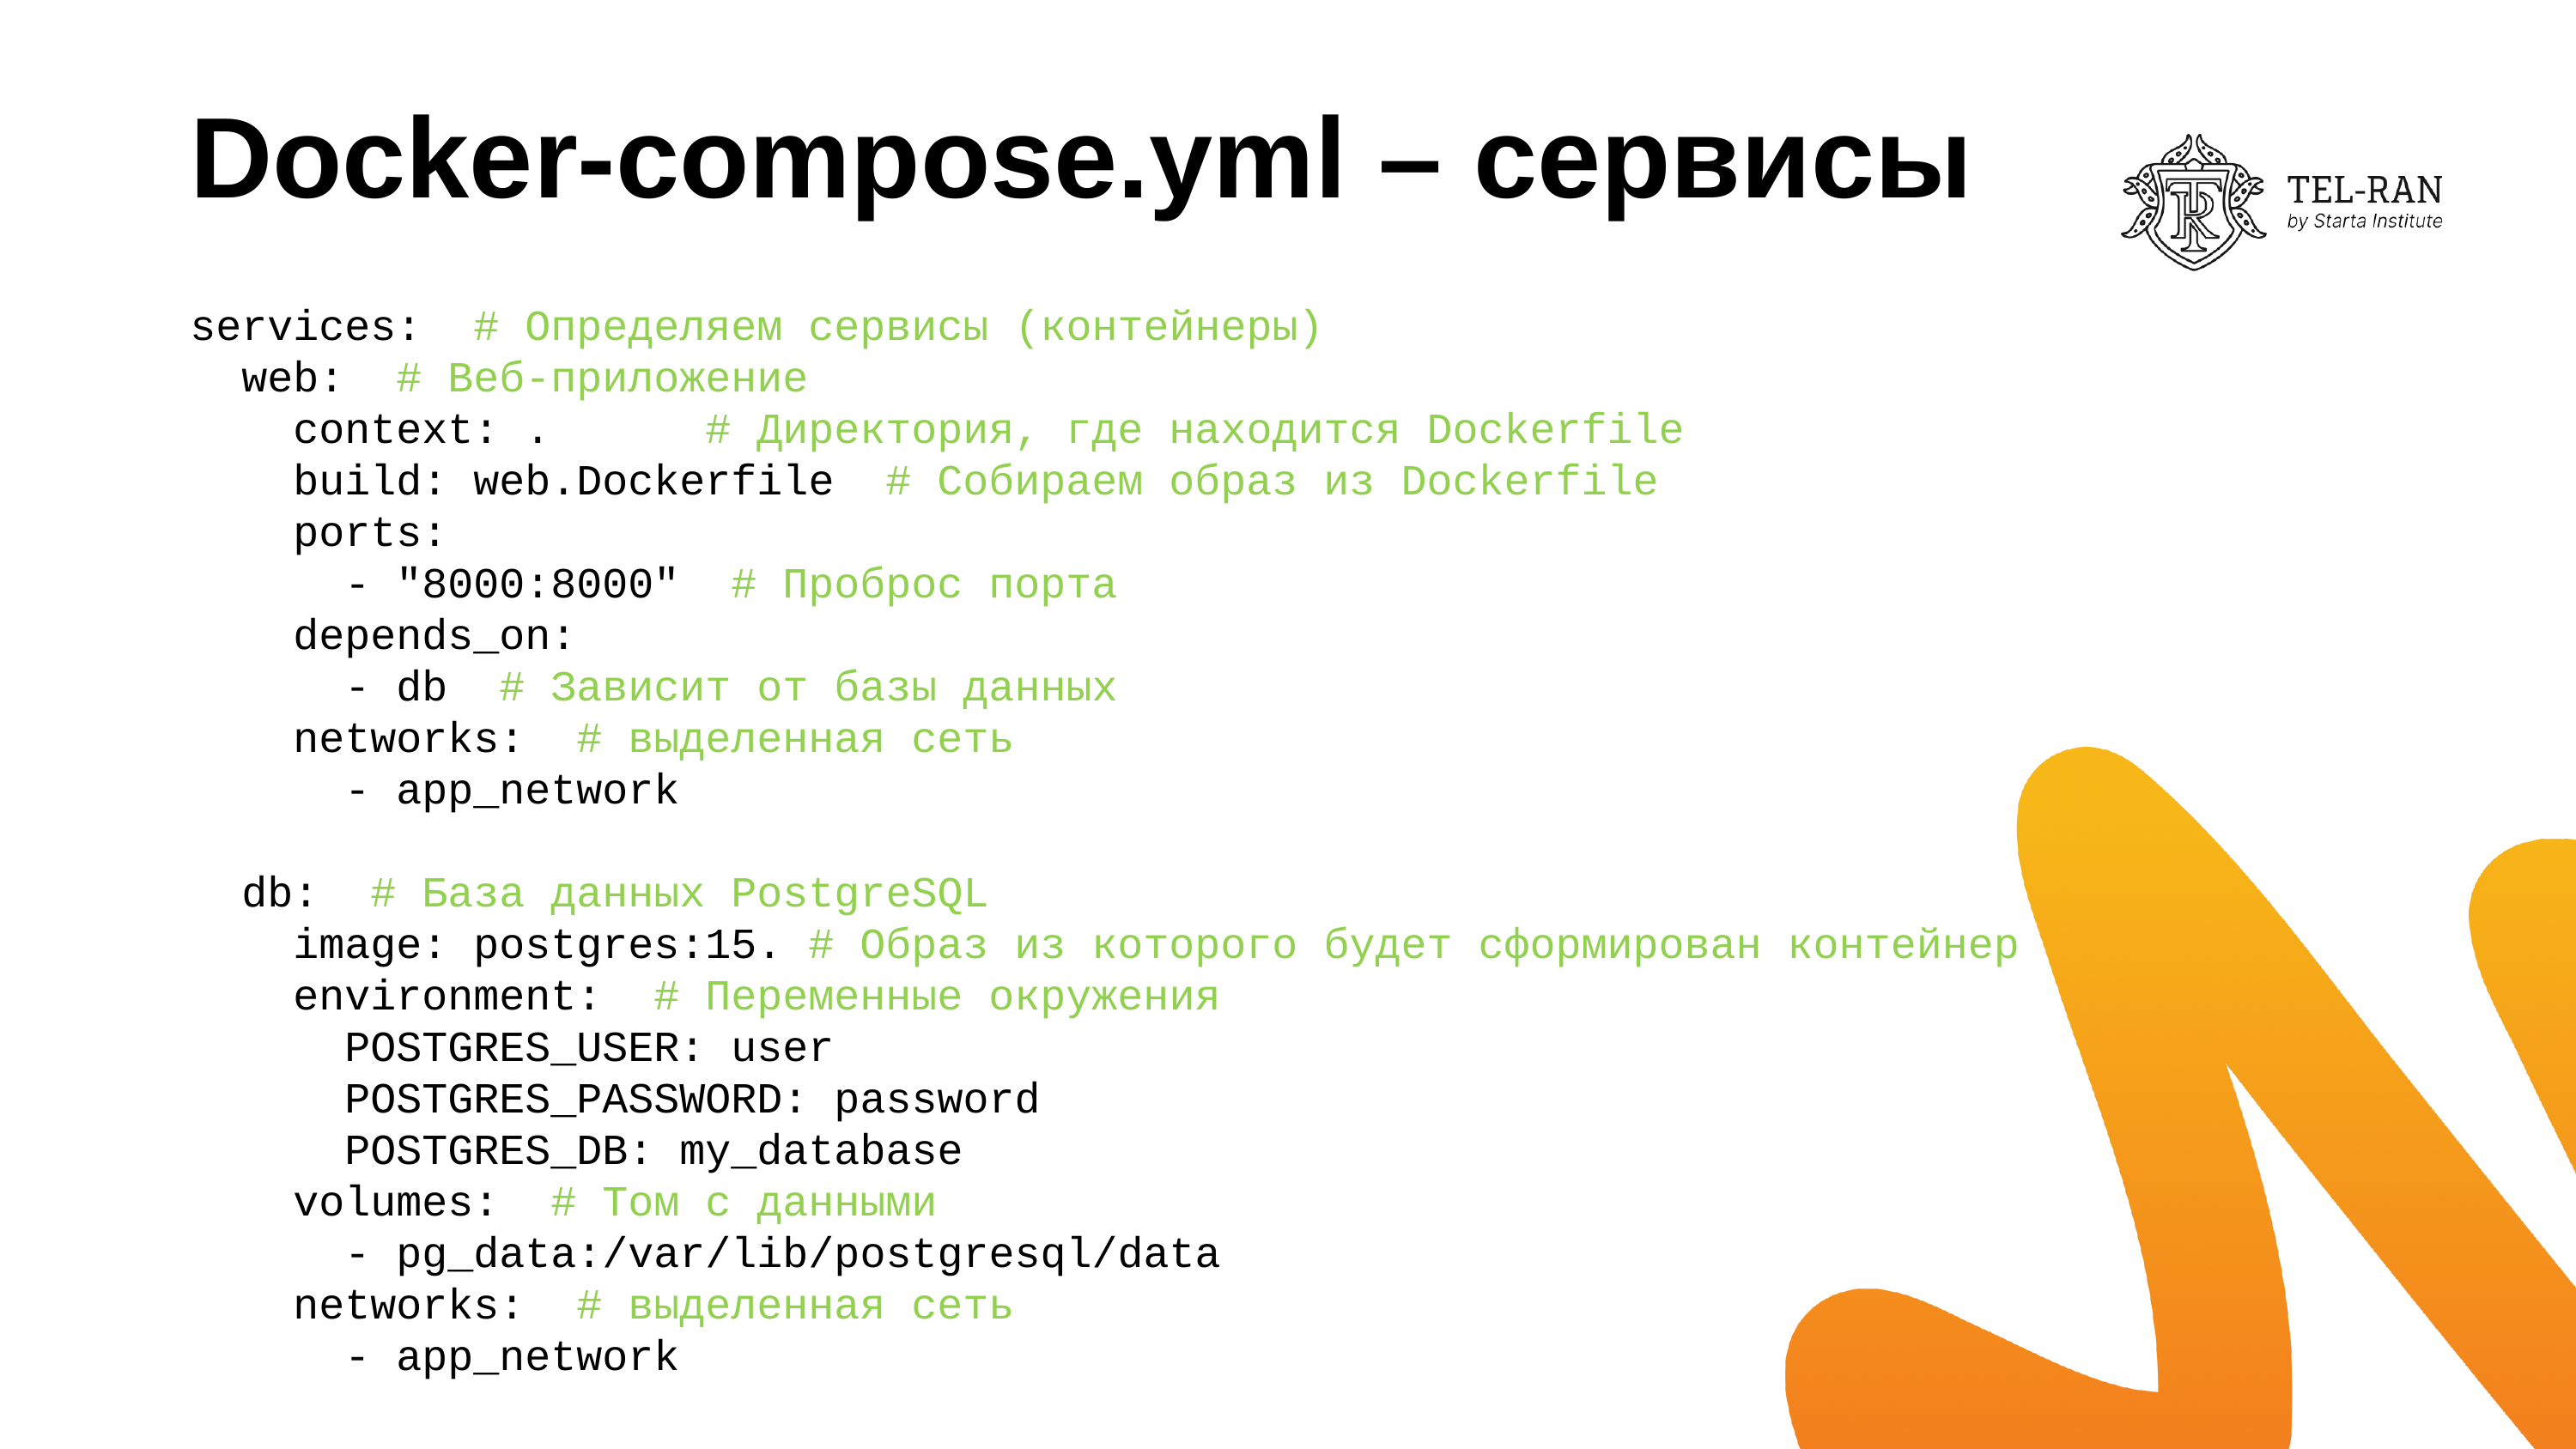

# Docker-compose.yml – сервисы
services:  # Определяем сервисы (контейнеры)
  web:  # Веб-приложение
    context: .		# Директория, где находится Dockerfile
    build: web.Dockerfile  # Собираем образ из Dockerfile
    ports:
      - "8000:8000"  # Проброс порта
    depends_on:
      - db  # Зависит от базы данных
    networks:	# выделенная сеть
      - app_network

  db:  # База данных PostgreSQL
    image: postgres:15. # Образ из которого будет сформирован контейнер
    environment:  # Переменные окружения
      POSTGRES_USER: user
      POSTGRES_PASSWORD: password
      POSTGRES_DB: my_database
    volumes:  # Том с данными
      - pg_data:/var/lib/postgresql/data
    networks:	# выделенная сеть
      - app_network